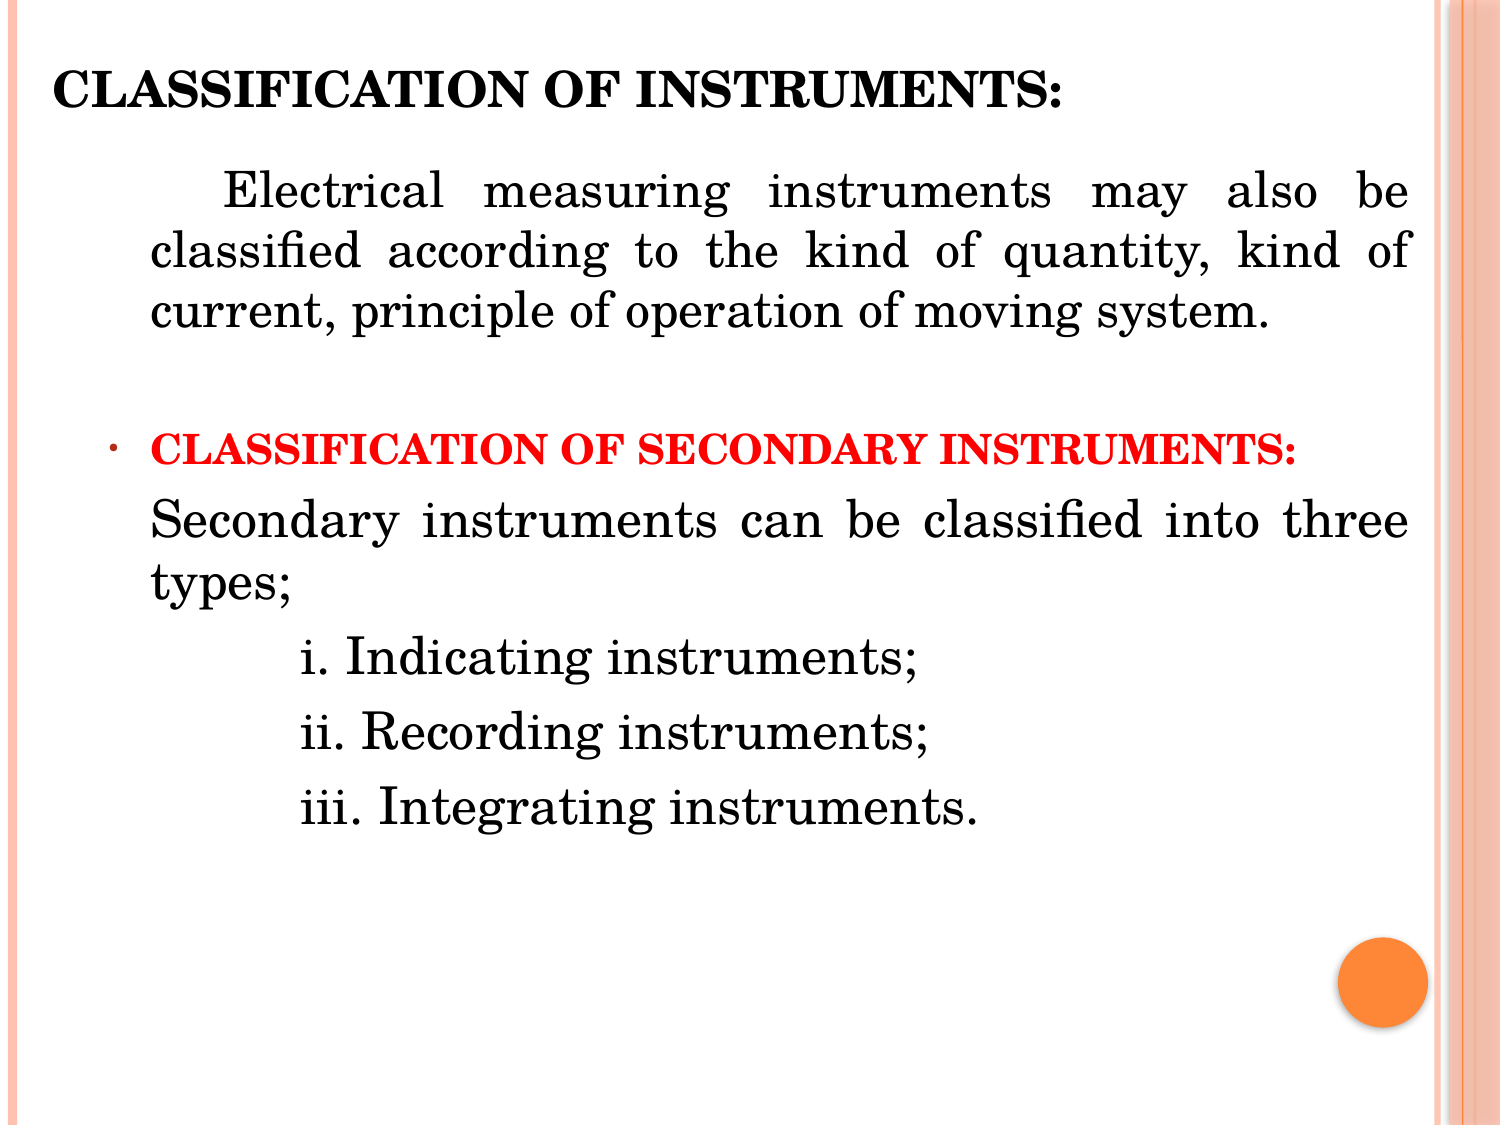

# CLASSIFICATION OF INSTRUMENTS:
   Electrical measuring instruments may also be classified according to the kind of quantity, kind of current, principle of operation of moving system.

CLASSIFICATION OF SECONDARY INSTRUMENTS:
	Secondary instruments can be classified into three types;
		i. Indicating instruments;
		ii. Recording instruments;
		iii. Integrating instruments.